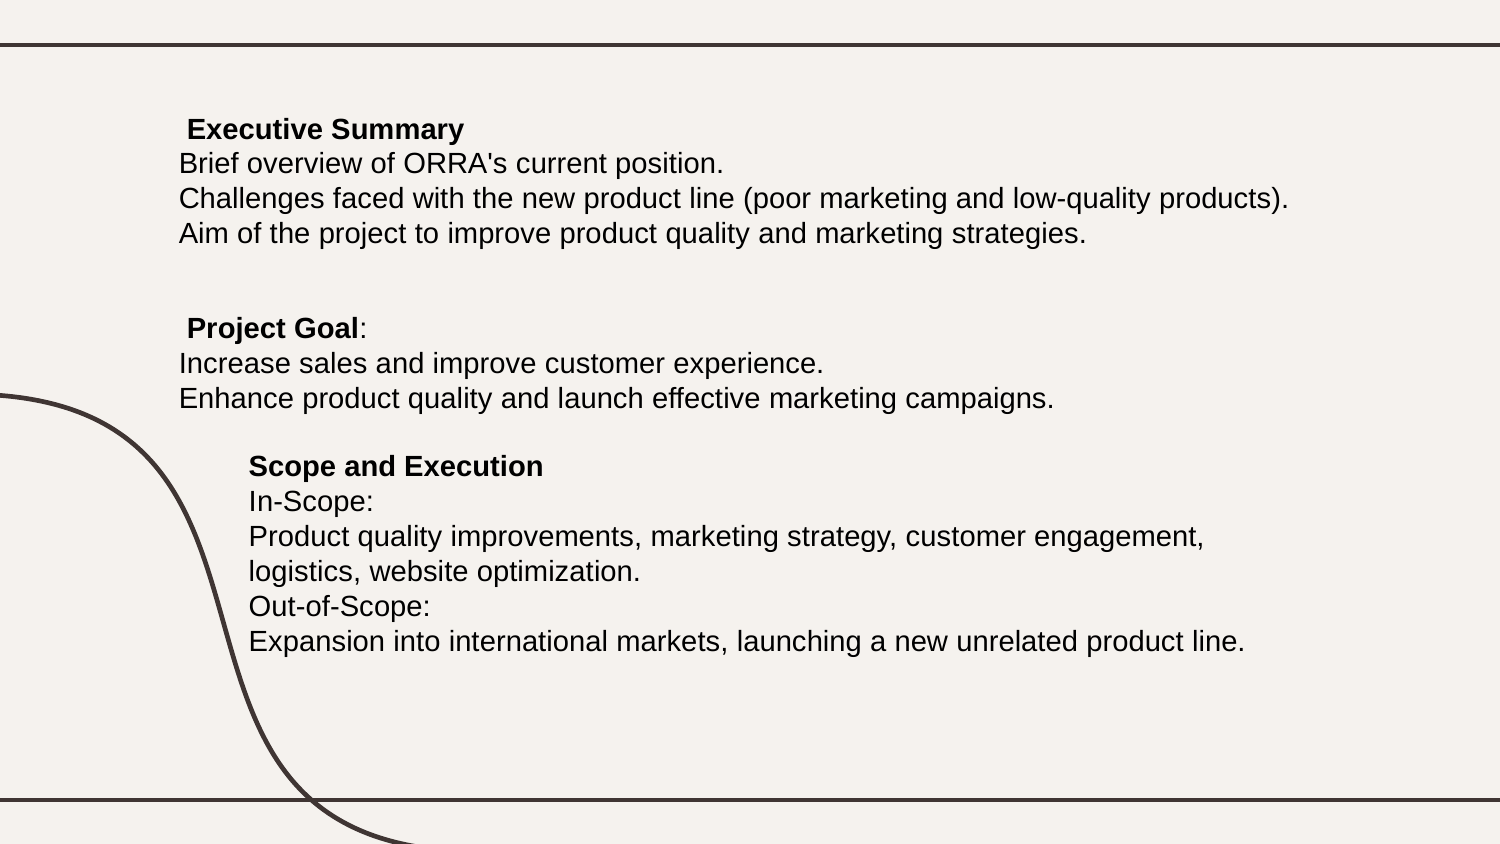

Executive Summary
Brief overview of ORRA's current position.
Challenges faced with the new product line (poor marketing and low-quality products).
Aim of the project to improve product quality and marketing strategies.

 Project Goal:
Increase sales and improve customer experience.
Enhance product quality and launch effective marketing campaigns.

Scope and Execution
In-Scope:
Product quality improvements, marketing strategy, customer engagement, logistics, website optimization.
Out-of-Scope:
Expansion into international markets, launching a new unrelated product line.